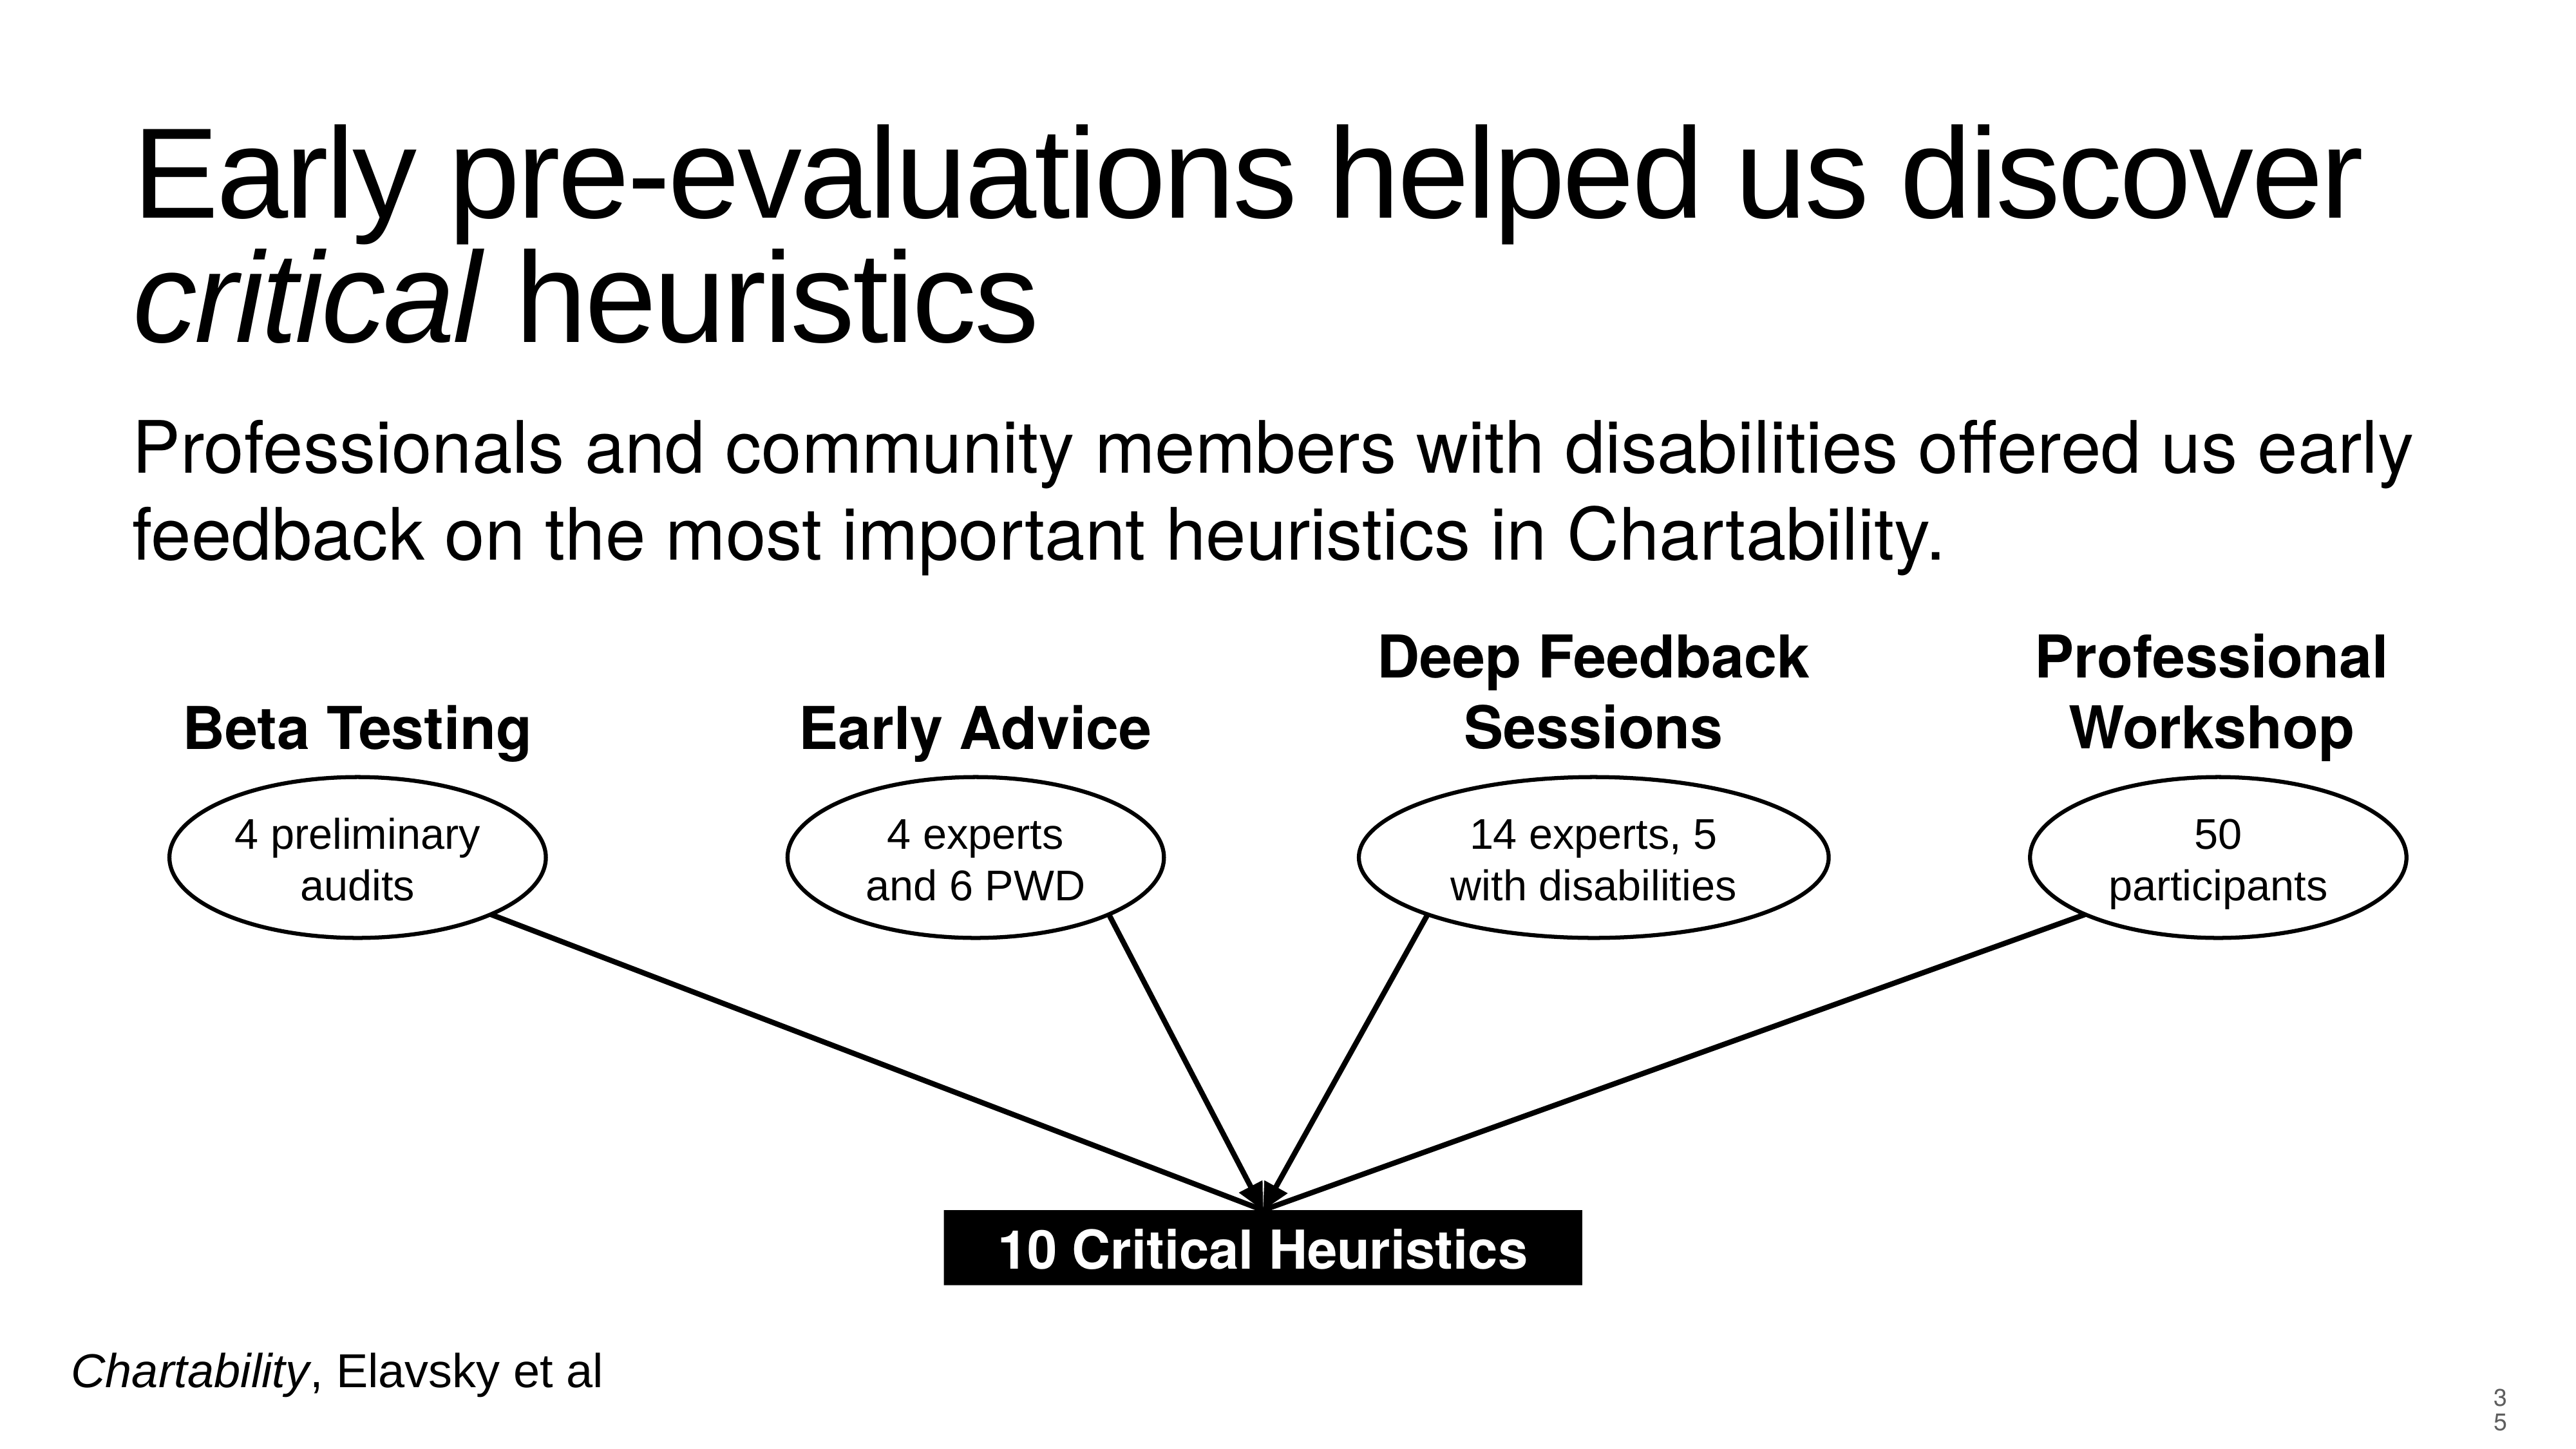

# Early pre-evaluations helped us discover critical heuristics
Professionals and community members with disabilities offered us early feedback on the most important heuristics in Chartability.
Deep Feedback Sessions
Professional Workshop
Beta Testing
Early Advice
4 preliminary audits
4 experts and 6 PWD
14 experts, 5 with disabilities
50 participants
10 Critical Heuristics
Chartability, Elavsky et al
35